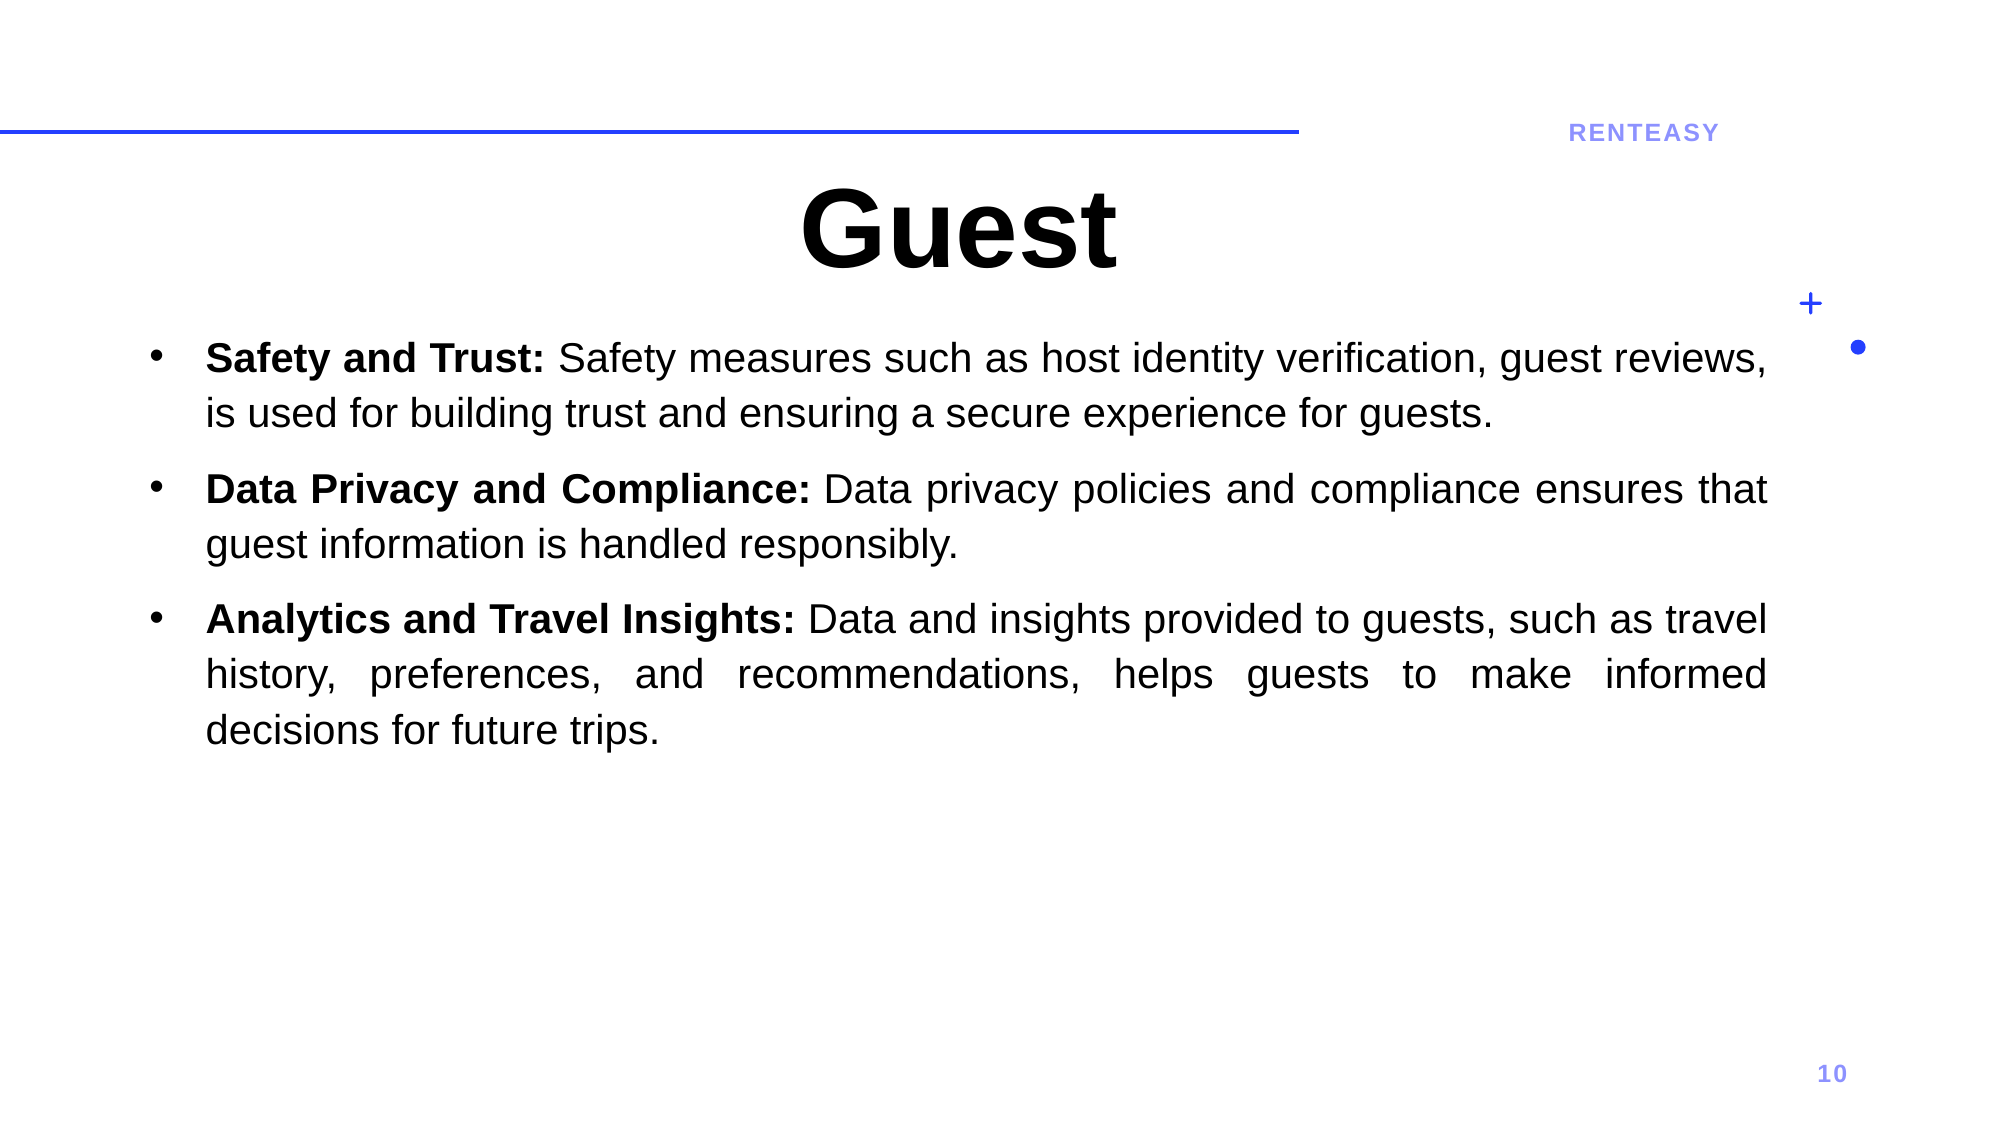

Renteasy
# Guest
Safety and Trust: Safety measures such as host identity verification, guest reviews, is used for building trust and ensuring a secure experience for guests.
Data Privacy and Compliance: Data privacy policies and compliance ensures that guest information is handled responsibly.
Analytics and Travel Insights: Data and insights provided to guests, such as travel history, preferences, and recommendations, helps guests to make informed decisions for future trips.
10